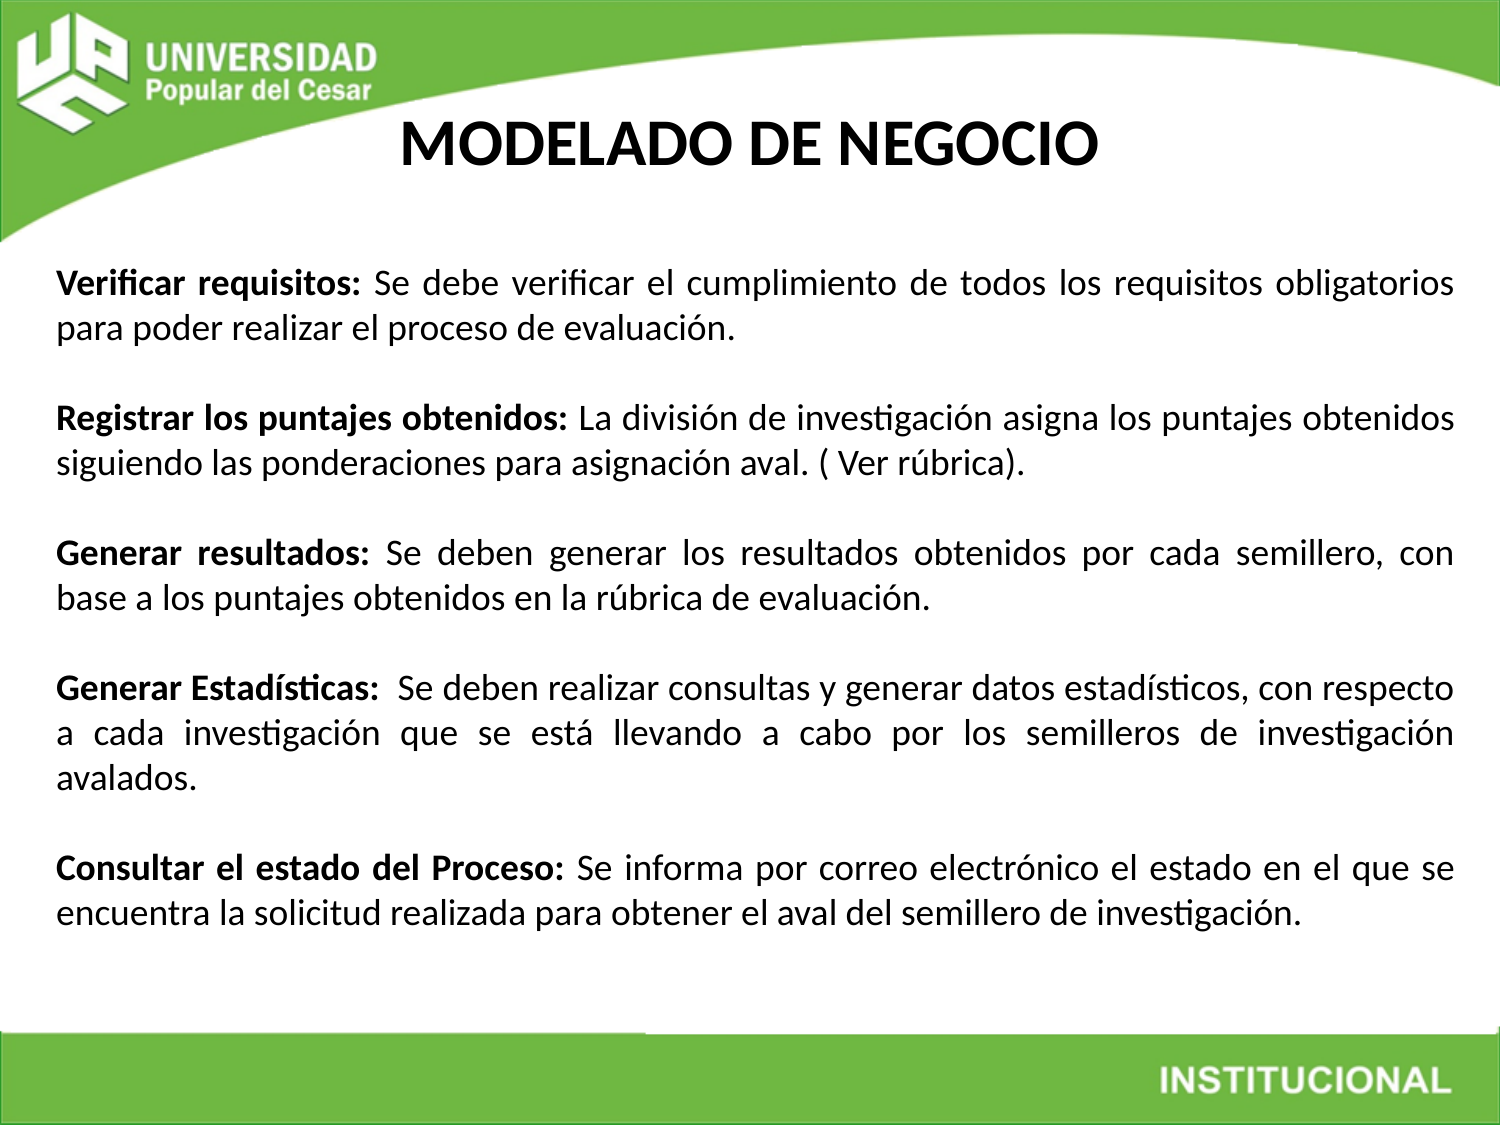

# MODELADO DE NEGOCIO

Verificar requisitos: Se debe verificar el cumplimiento de todos los requisitos obligatorios para poder realizar el proceso de evaluación.

Registrar los puntajes obtenidos: La división de investigación asigna los puntajes obtenidos siguiendo las ponderaciones para asignación aval. ( Ver rúbrica).

Generar resultados: Se deben generar los resultados obtenidos por cada semillero, con base a los puntajes obtenidos en la rúbrica de evaluación.

Generar Estadísticas:  Se deben realizar consultas y generar datos estadísticos, con respecto a cada investigación que se está llevando a cabo por los semilleros de investigación avalados.

Consultar el estado del Proceso: Se informa por correo electrónico el estado en el que se encuentra la solicitud realizada para obtener el aval del semillero de investigación.